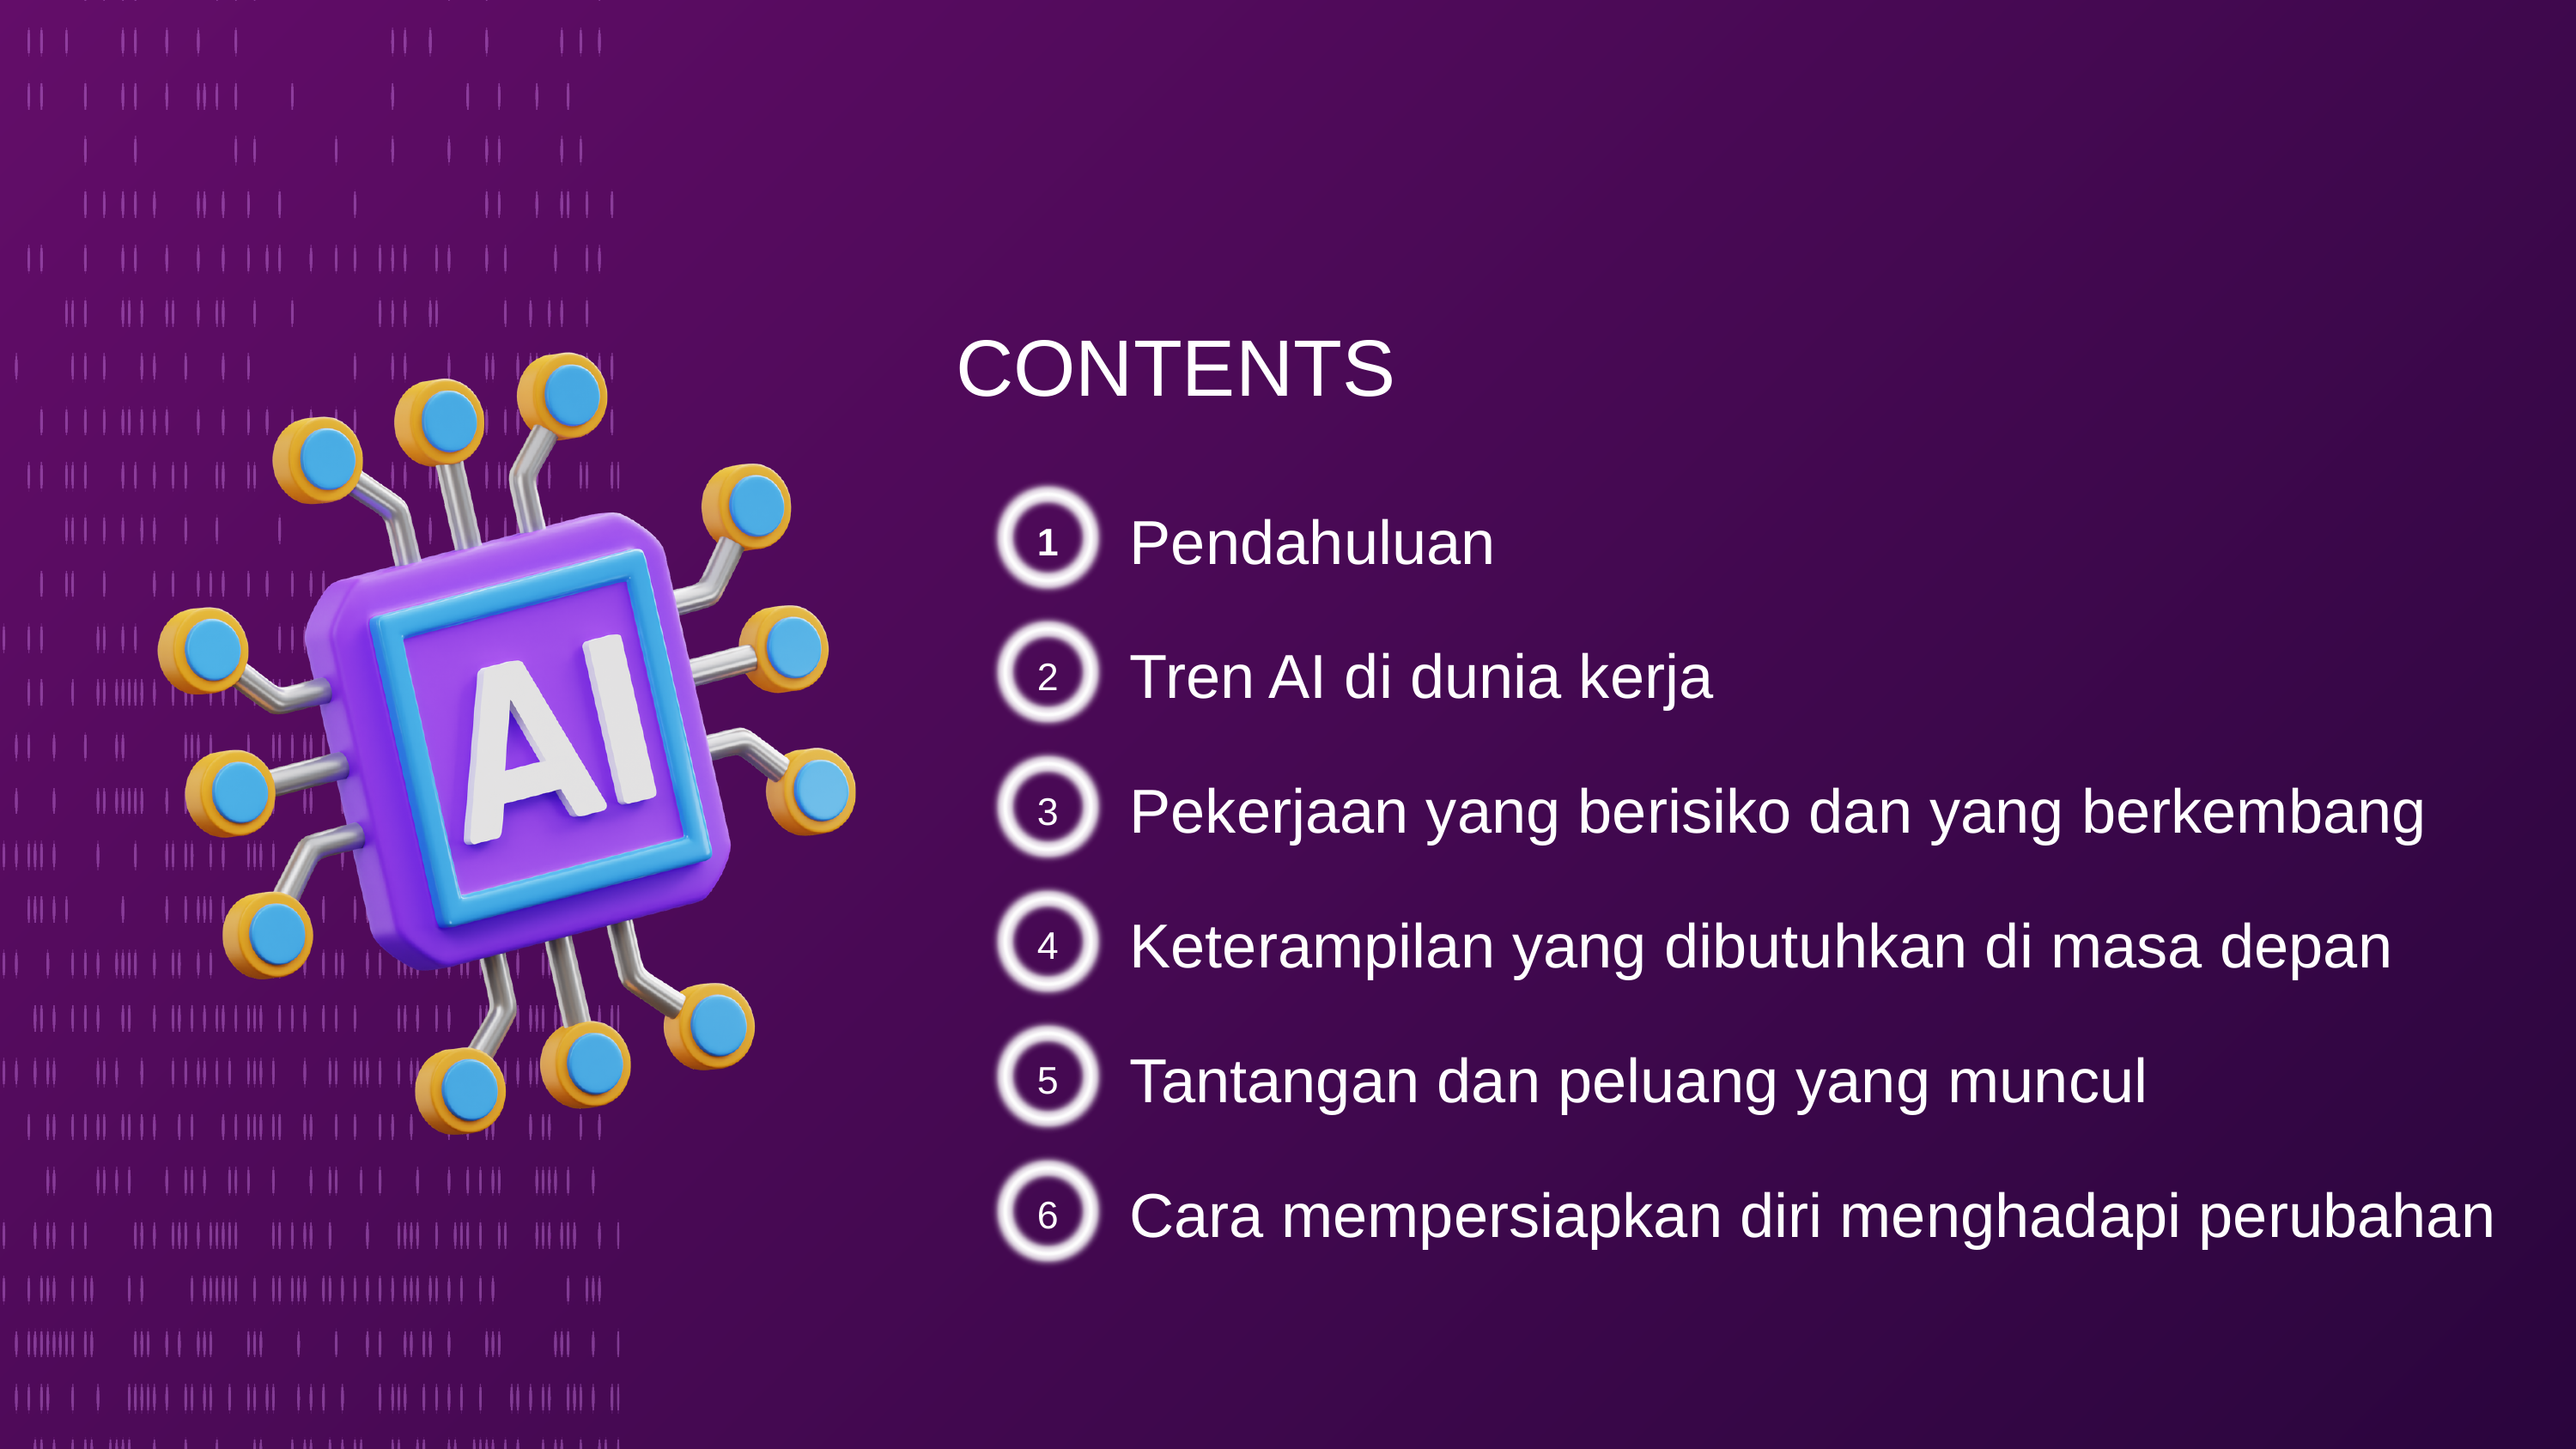

CONTENTS

1
Pendahuluan

2
Tren AI di dunia kerja

3
Pekerjaan yang berisiko dan yang berkembang

4
Keterampilan yang dibutuhkan di masa depan

5
Tantangan dan peluang yang muncul

6
Cara mempersiapkan diri menghadapi perubahan